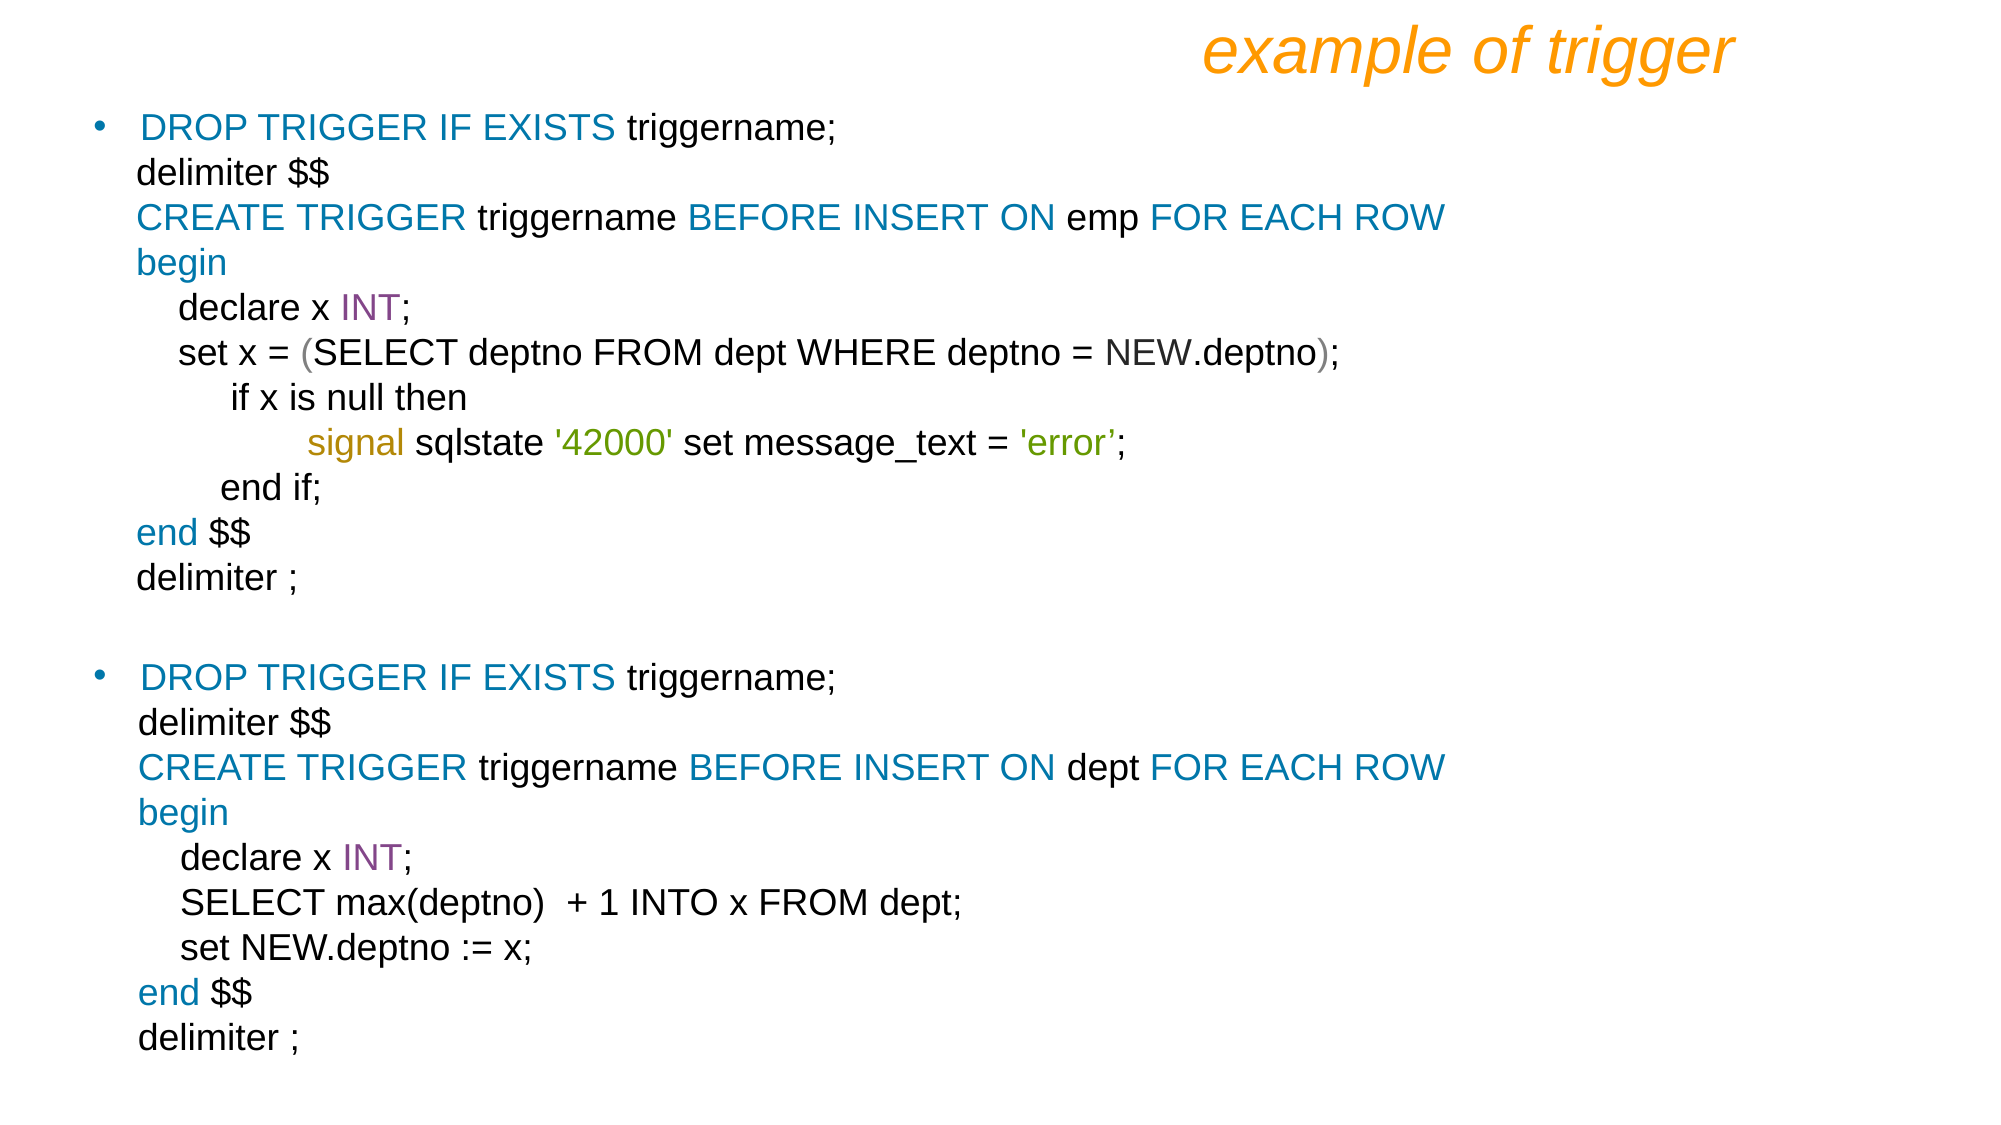

example of trigger
DROP TRIGGER IF EXISTS triggername;
delimiter $$
CREATE TRIGGER triggername BEFORE INSERT ON emp FOR EACH ROW
begin
    declare x INT;
    set x = (SELECT deptno FROM dept WHERE deptno = NEW.deptno);
         if x is null then
	  signal sqlstate '42000' set message_text = 'error’;
        end if;
end $$
delimiter ;
DROP TRIGGER IF EXISTS triggername;
delimiter $$
CREATE TRIGGER triggername BEFORE INSERT ON dept FOR EACH ROW
begin
    declare x INT;
    SELECT max(deptno)  + 1 INTO x FROM dept;
    set NEW.deptno := x;
end $$
delimiter ;